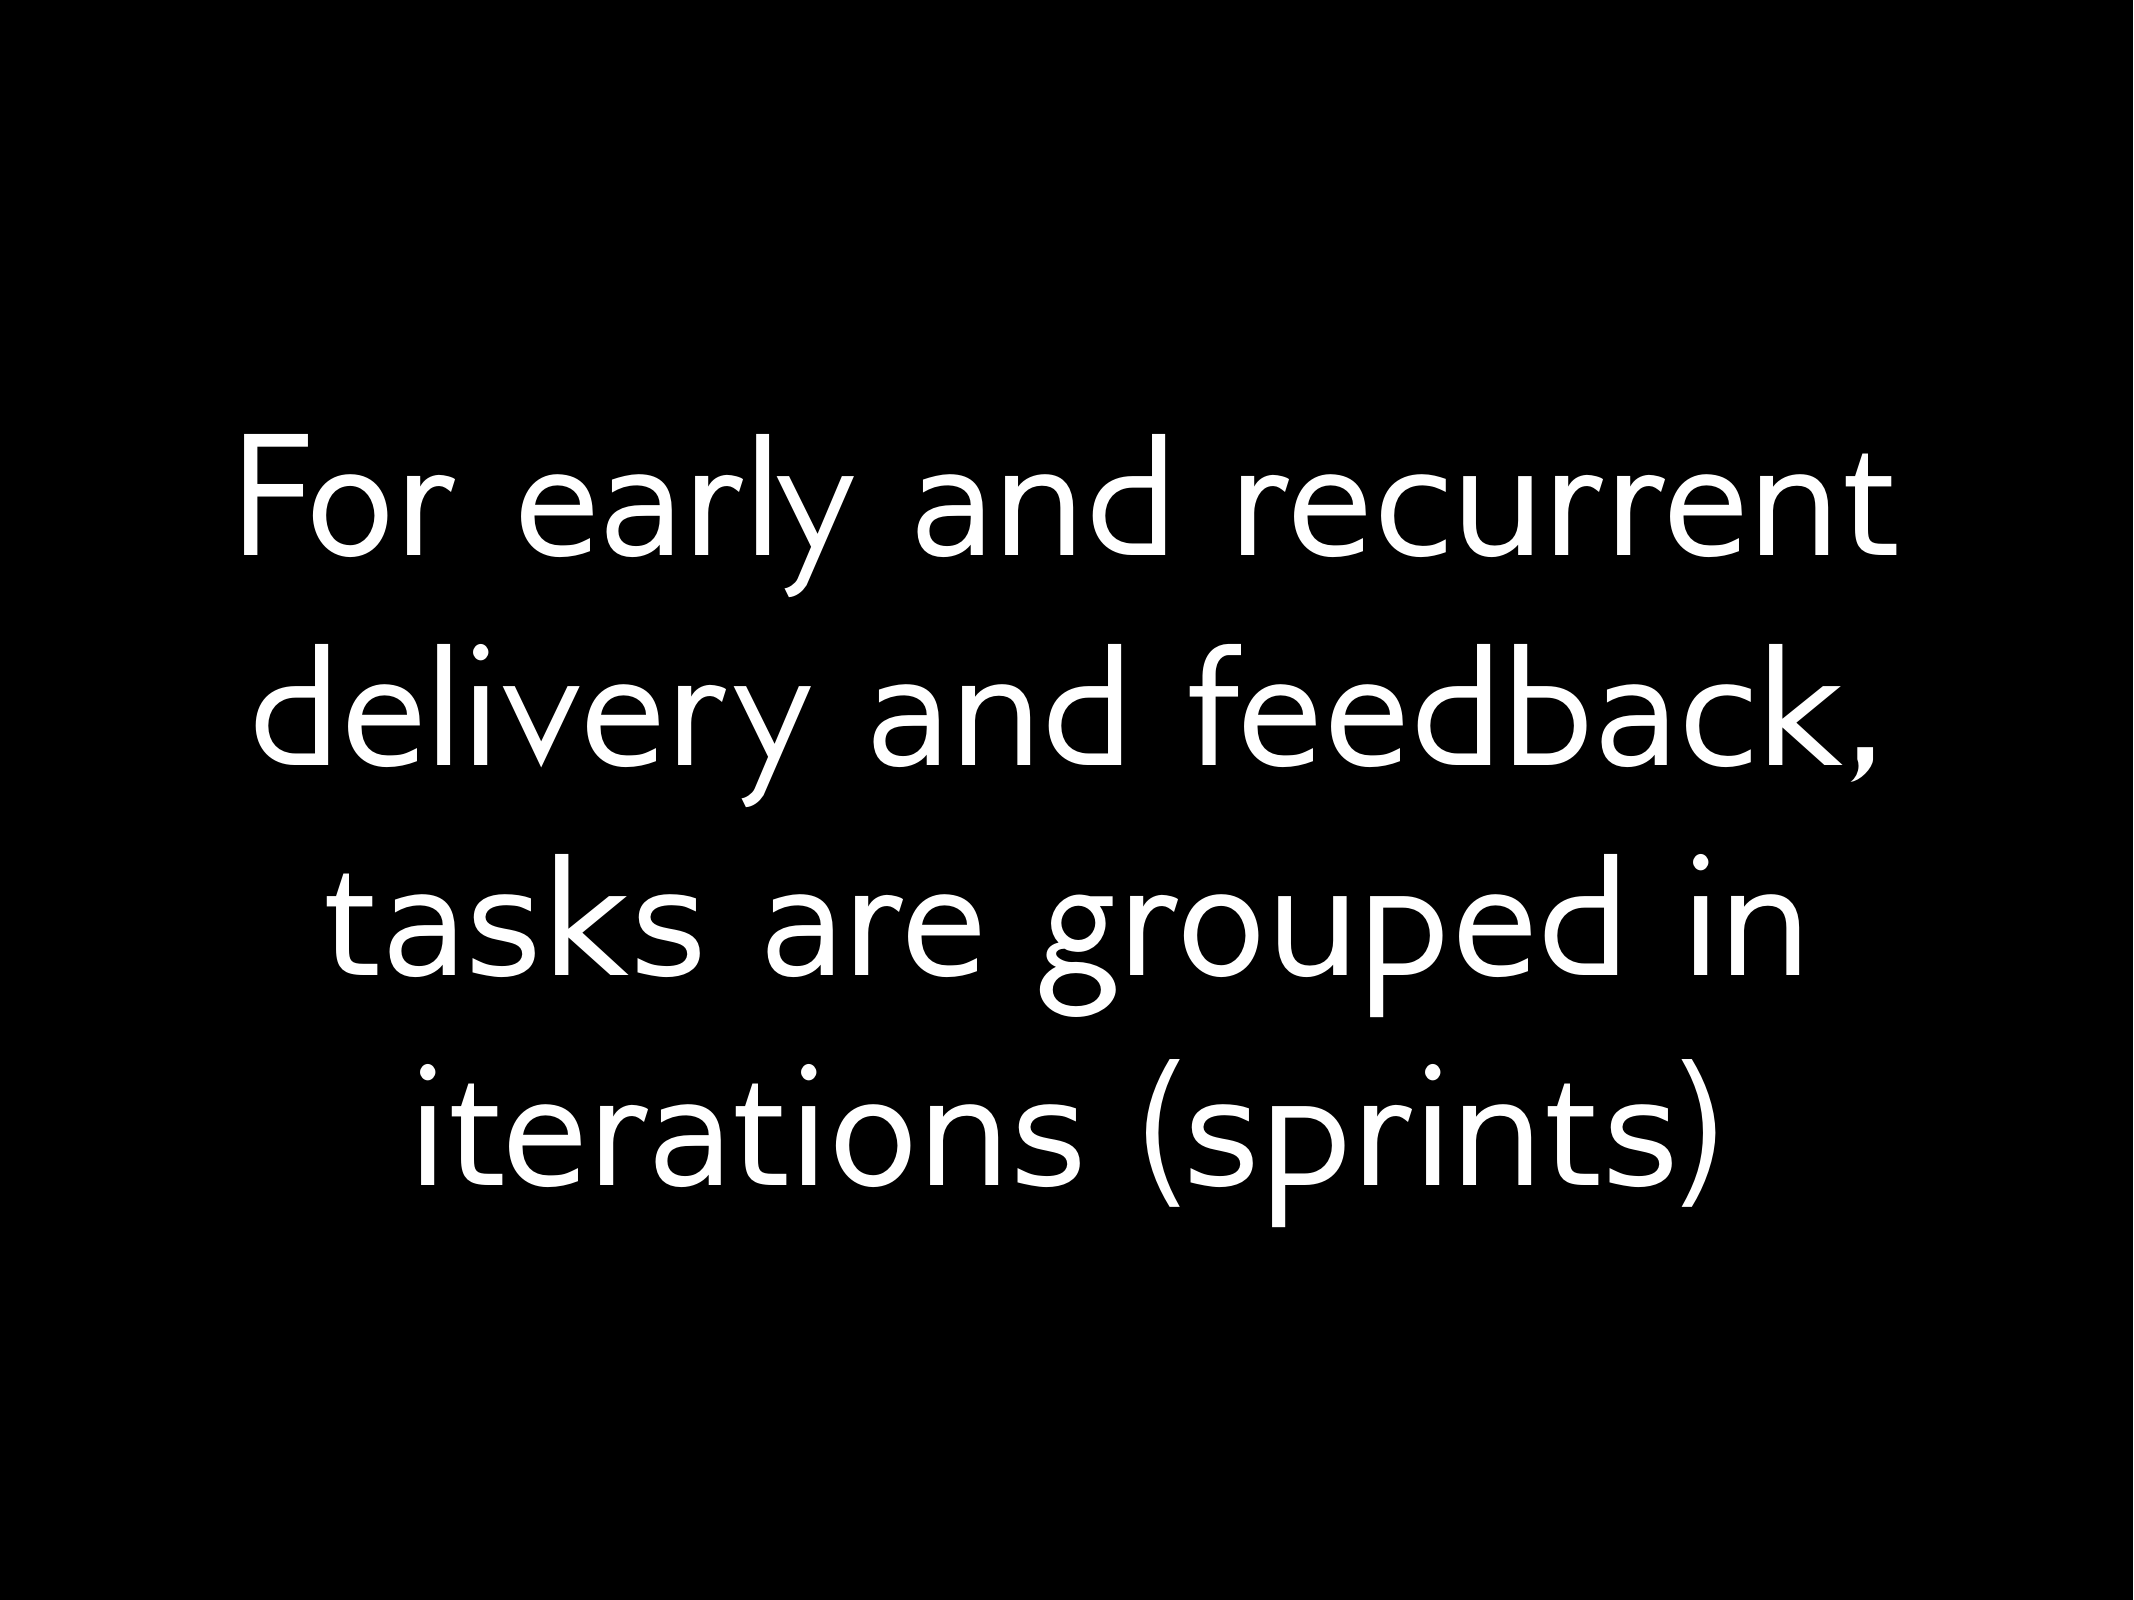

# For early and recurrent delivery and feedback, tasks are grouped in iterations (sprints)